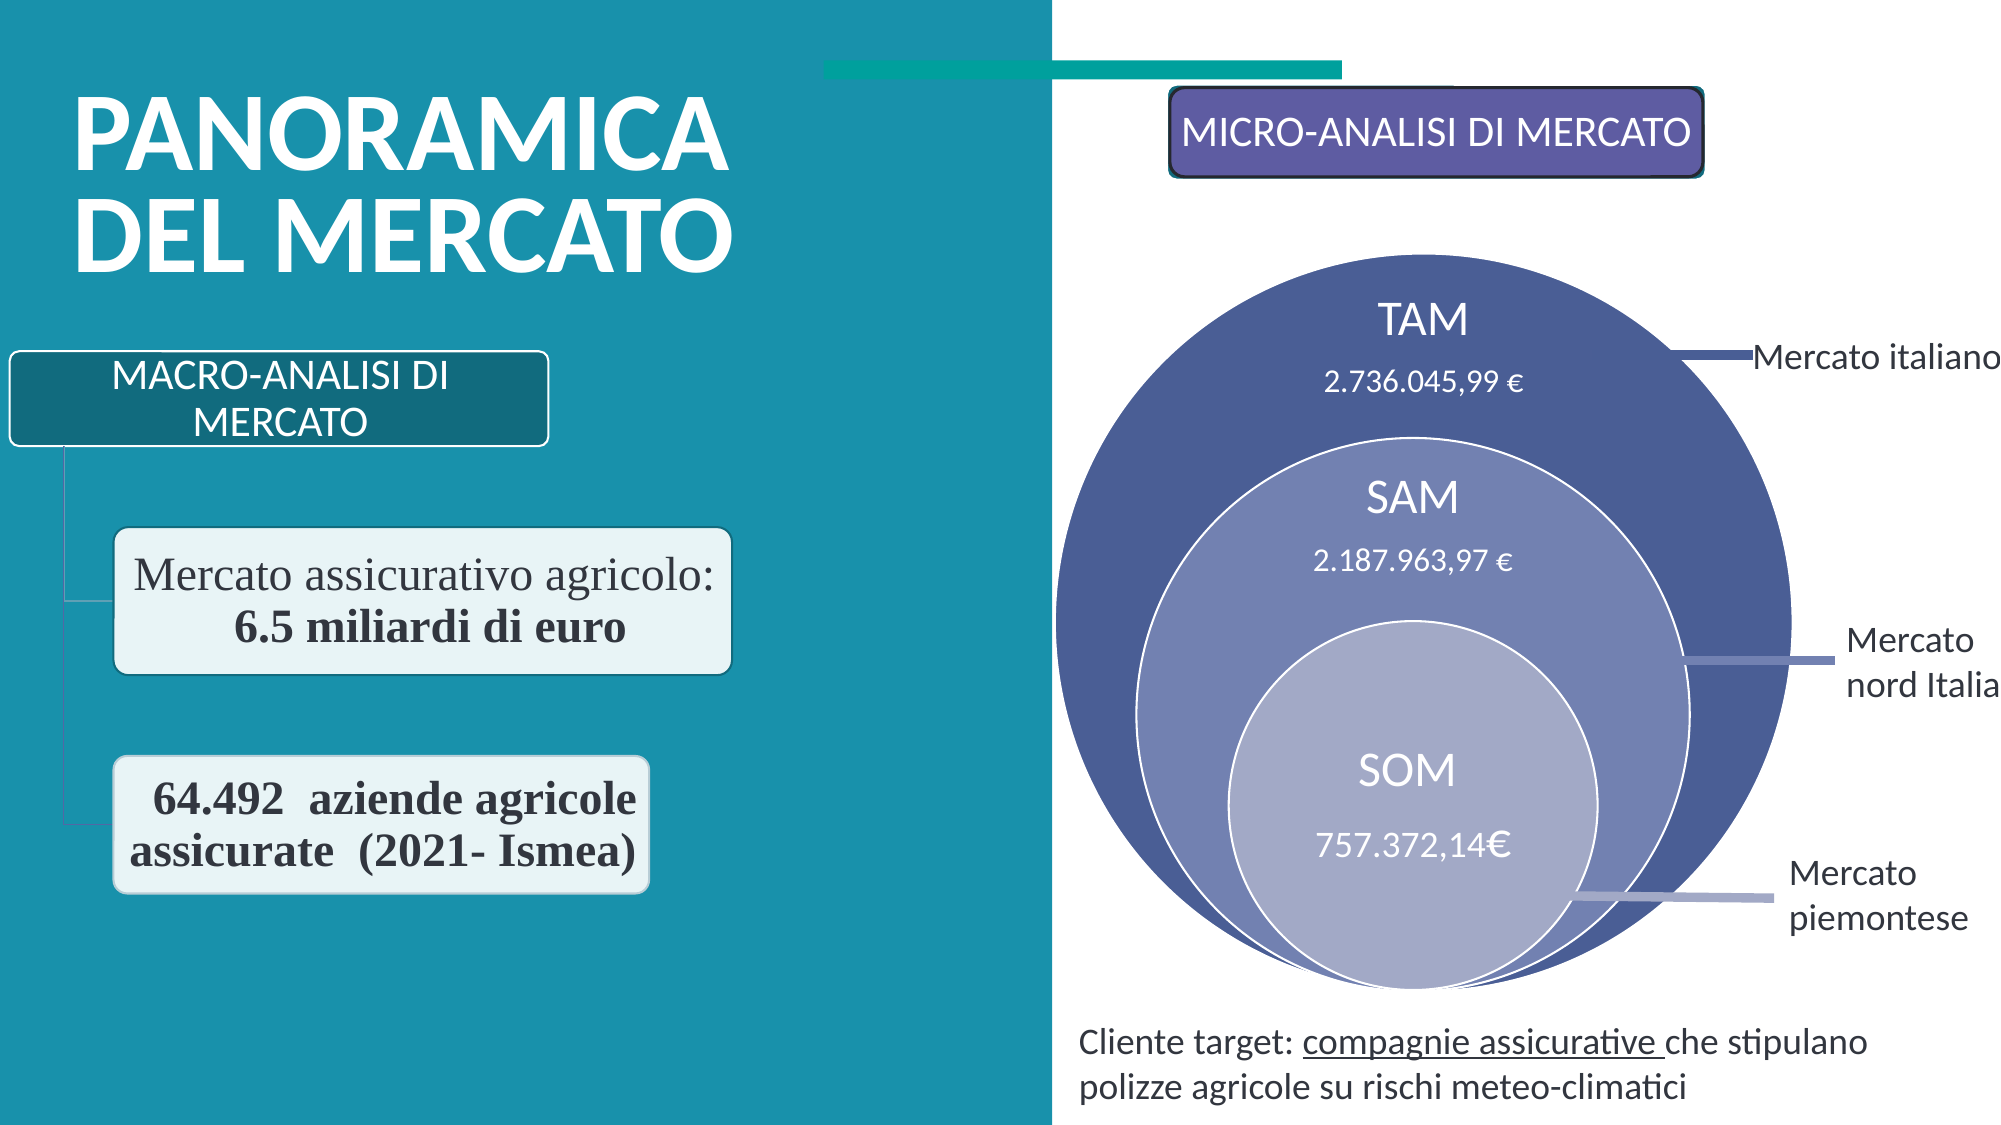

# PANORAMICA DEL MERCATO

MICRO-ANALISI DI MERCATO
TAM
2.736.045,99 €
SAM
2.187.963,97 €
SOM
757.372,14€
Mercato italiano
MACRO-ANALISI DI MERCATO
Mercato assicurativo agricolo:  6.5 miliardi di euro
  64.492  aziende agricole assicurate  (2021- Ismea)
Mercato nord Italia
Mercato piemontese
Cliente target: compagnie assicurative che stipulano polizze agricole su rischi meteo-climatici
8